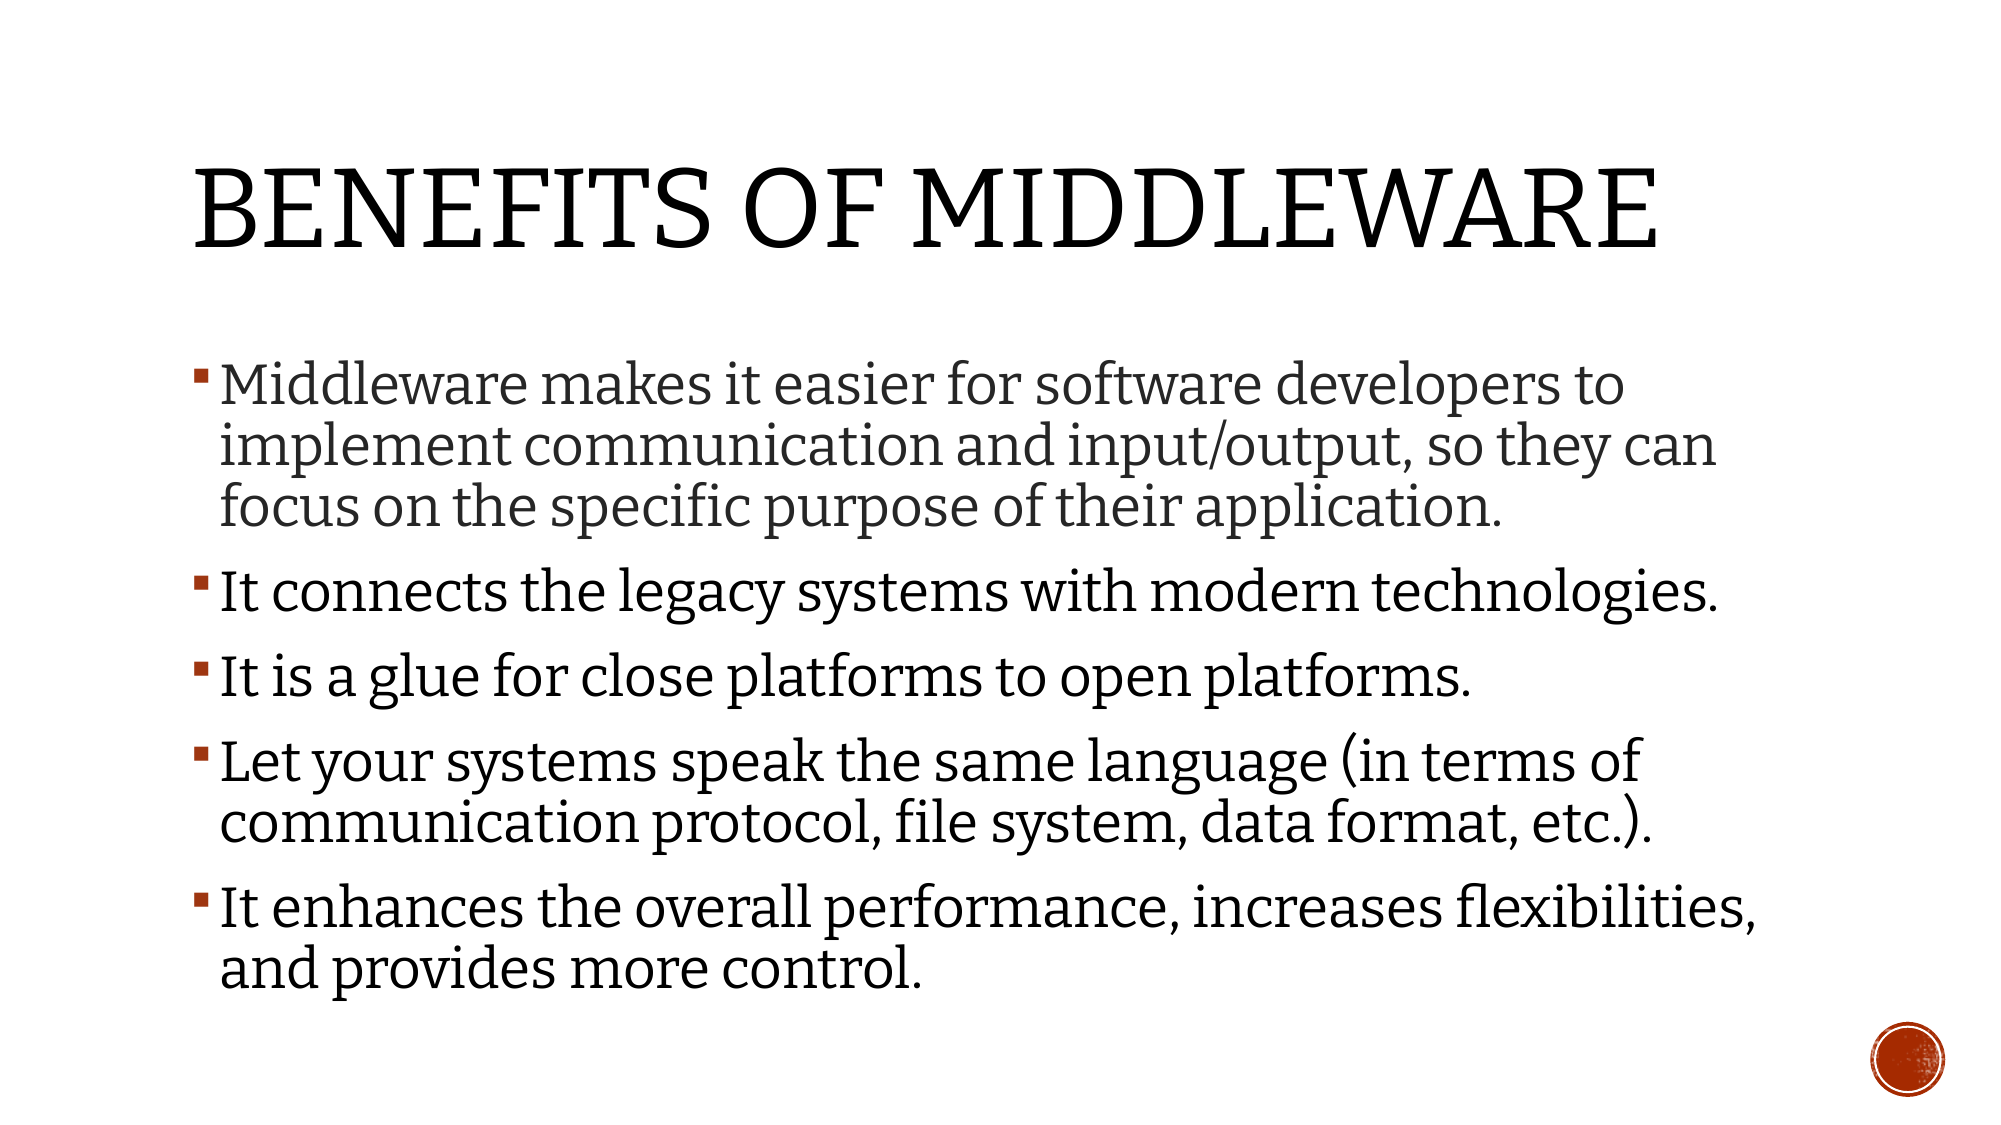

# Benefits of middleware
Middleware makes it easier for software developers to implement communication and input/output, so they can focus on the specific purpose of their application.
It connects the legacy systems with modern technologies.
It is a glue for close platforms to open platforms.
Let your systems speak the same language (in terms of communication protocol, file system, data format, etc.).
It enhances the overall performance, increases flexibilities, and provides more control.